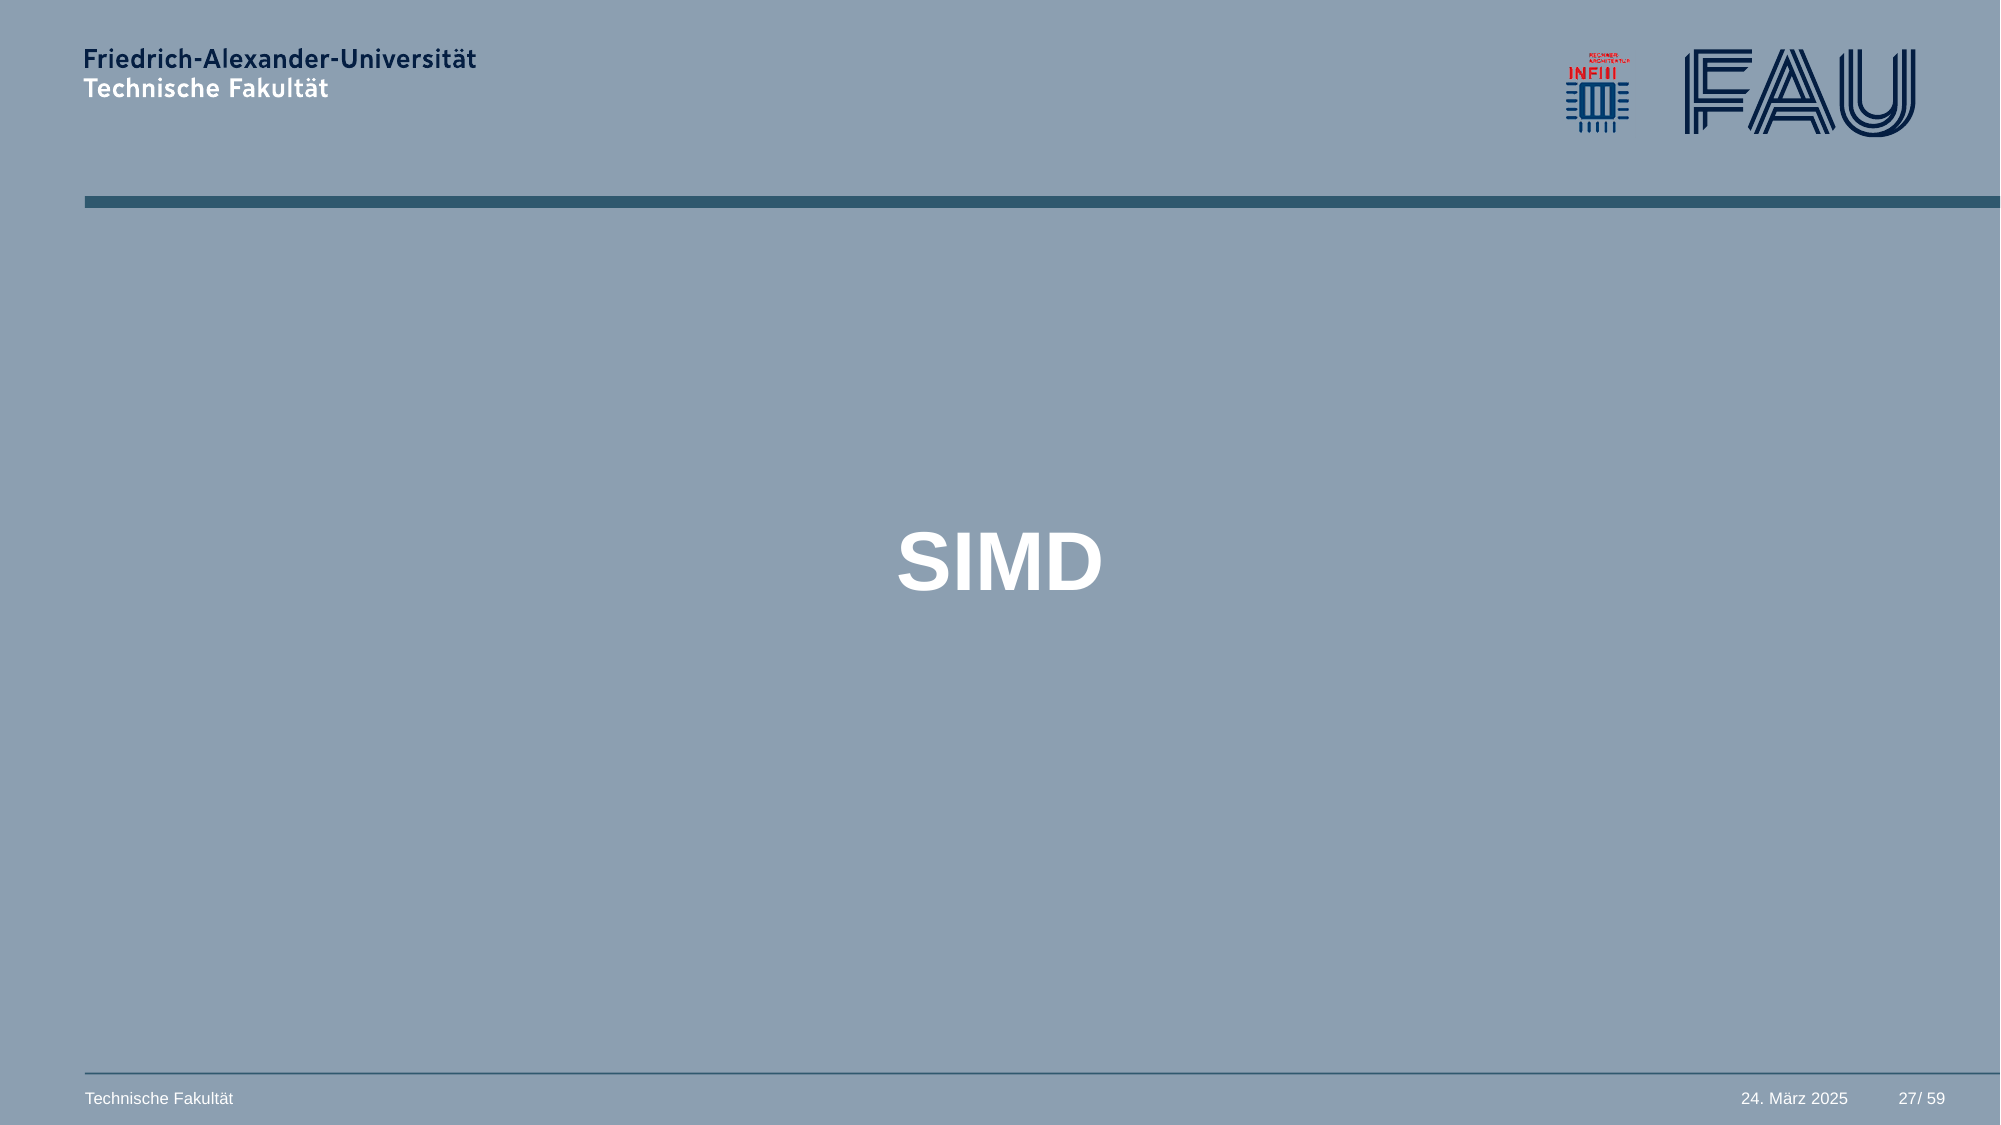

# SIMD
27
Technische Fakultät
24. März 2025